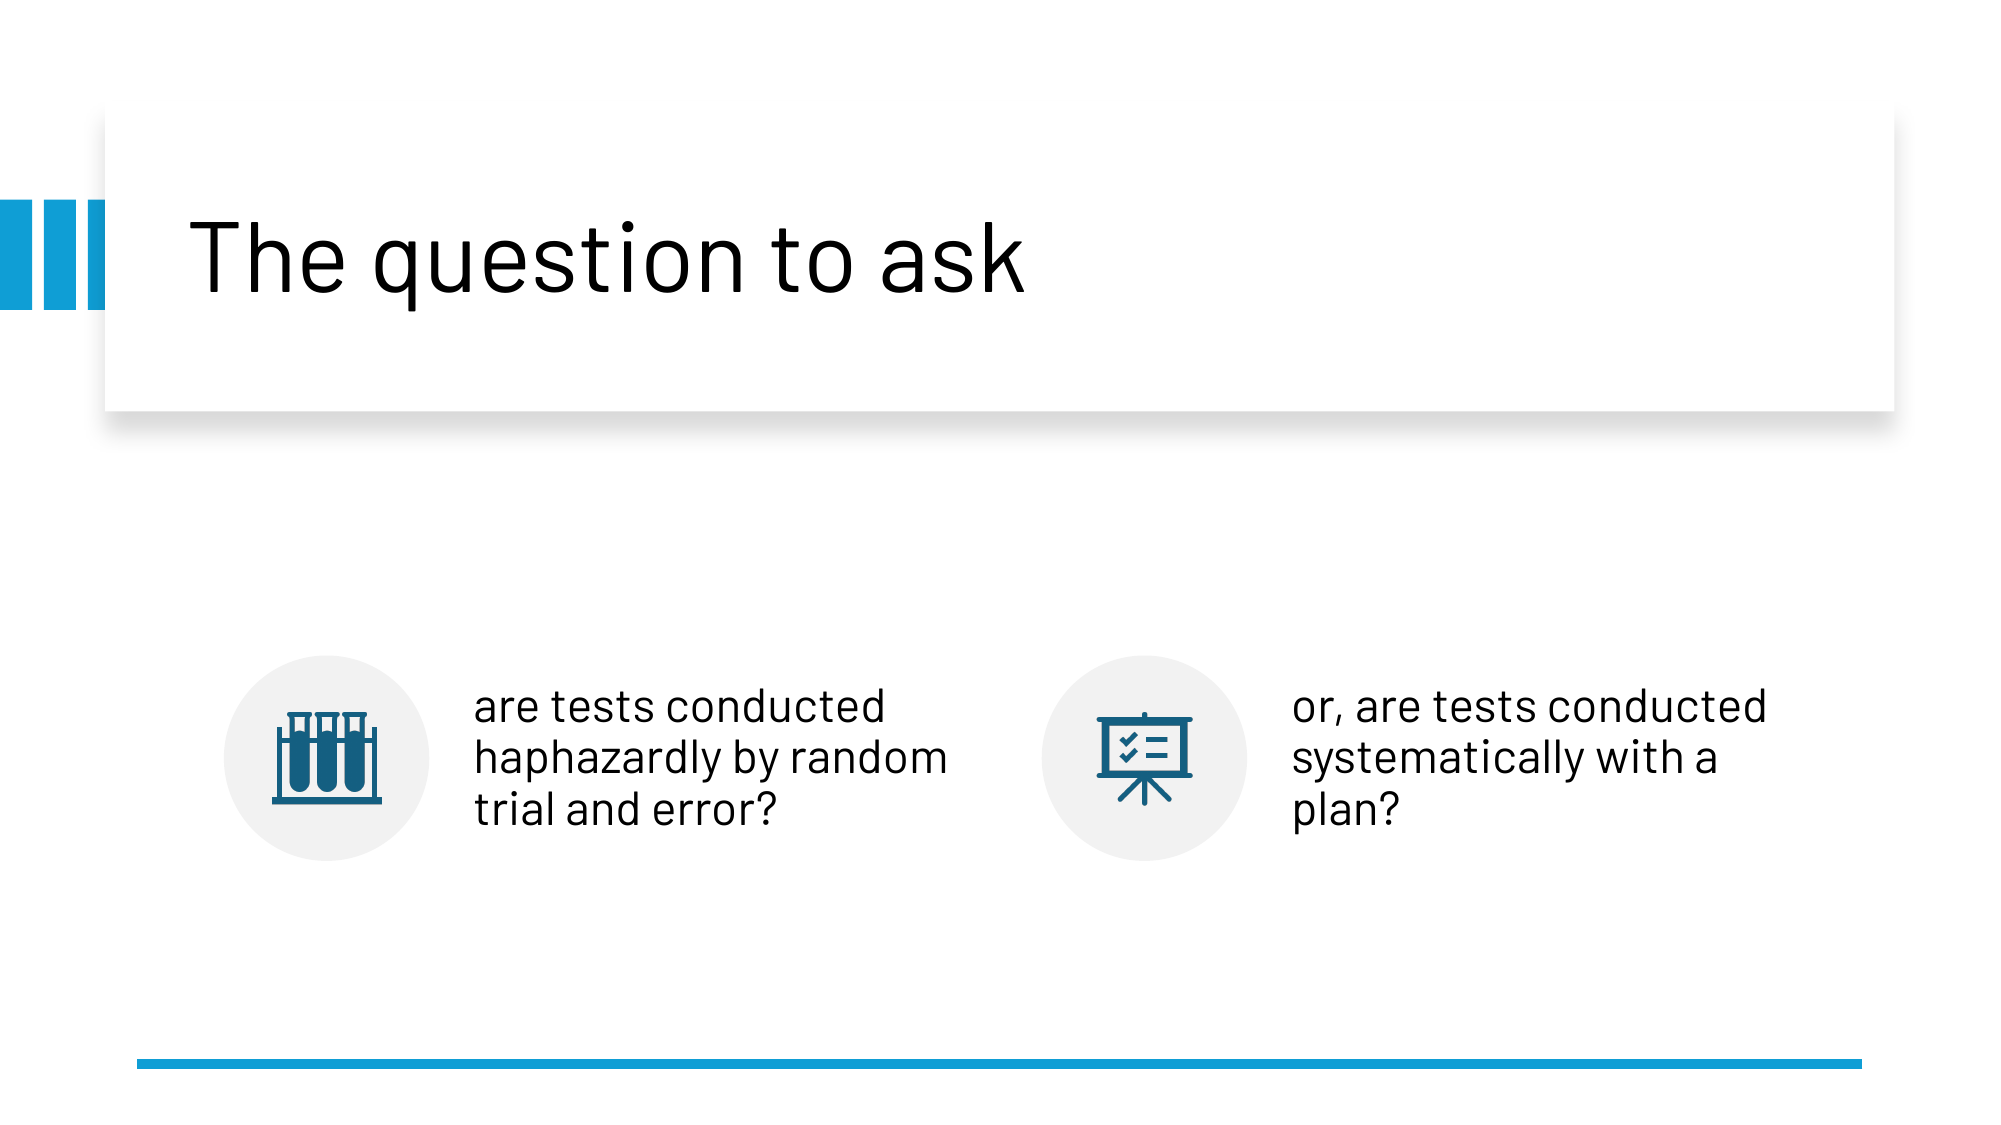

# The question to ask

are tests conducted haphazardly by random trial and error?
or, are tests conducted systematically with a plan?